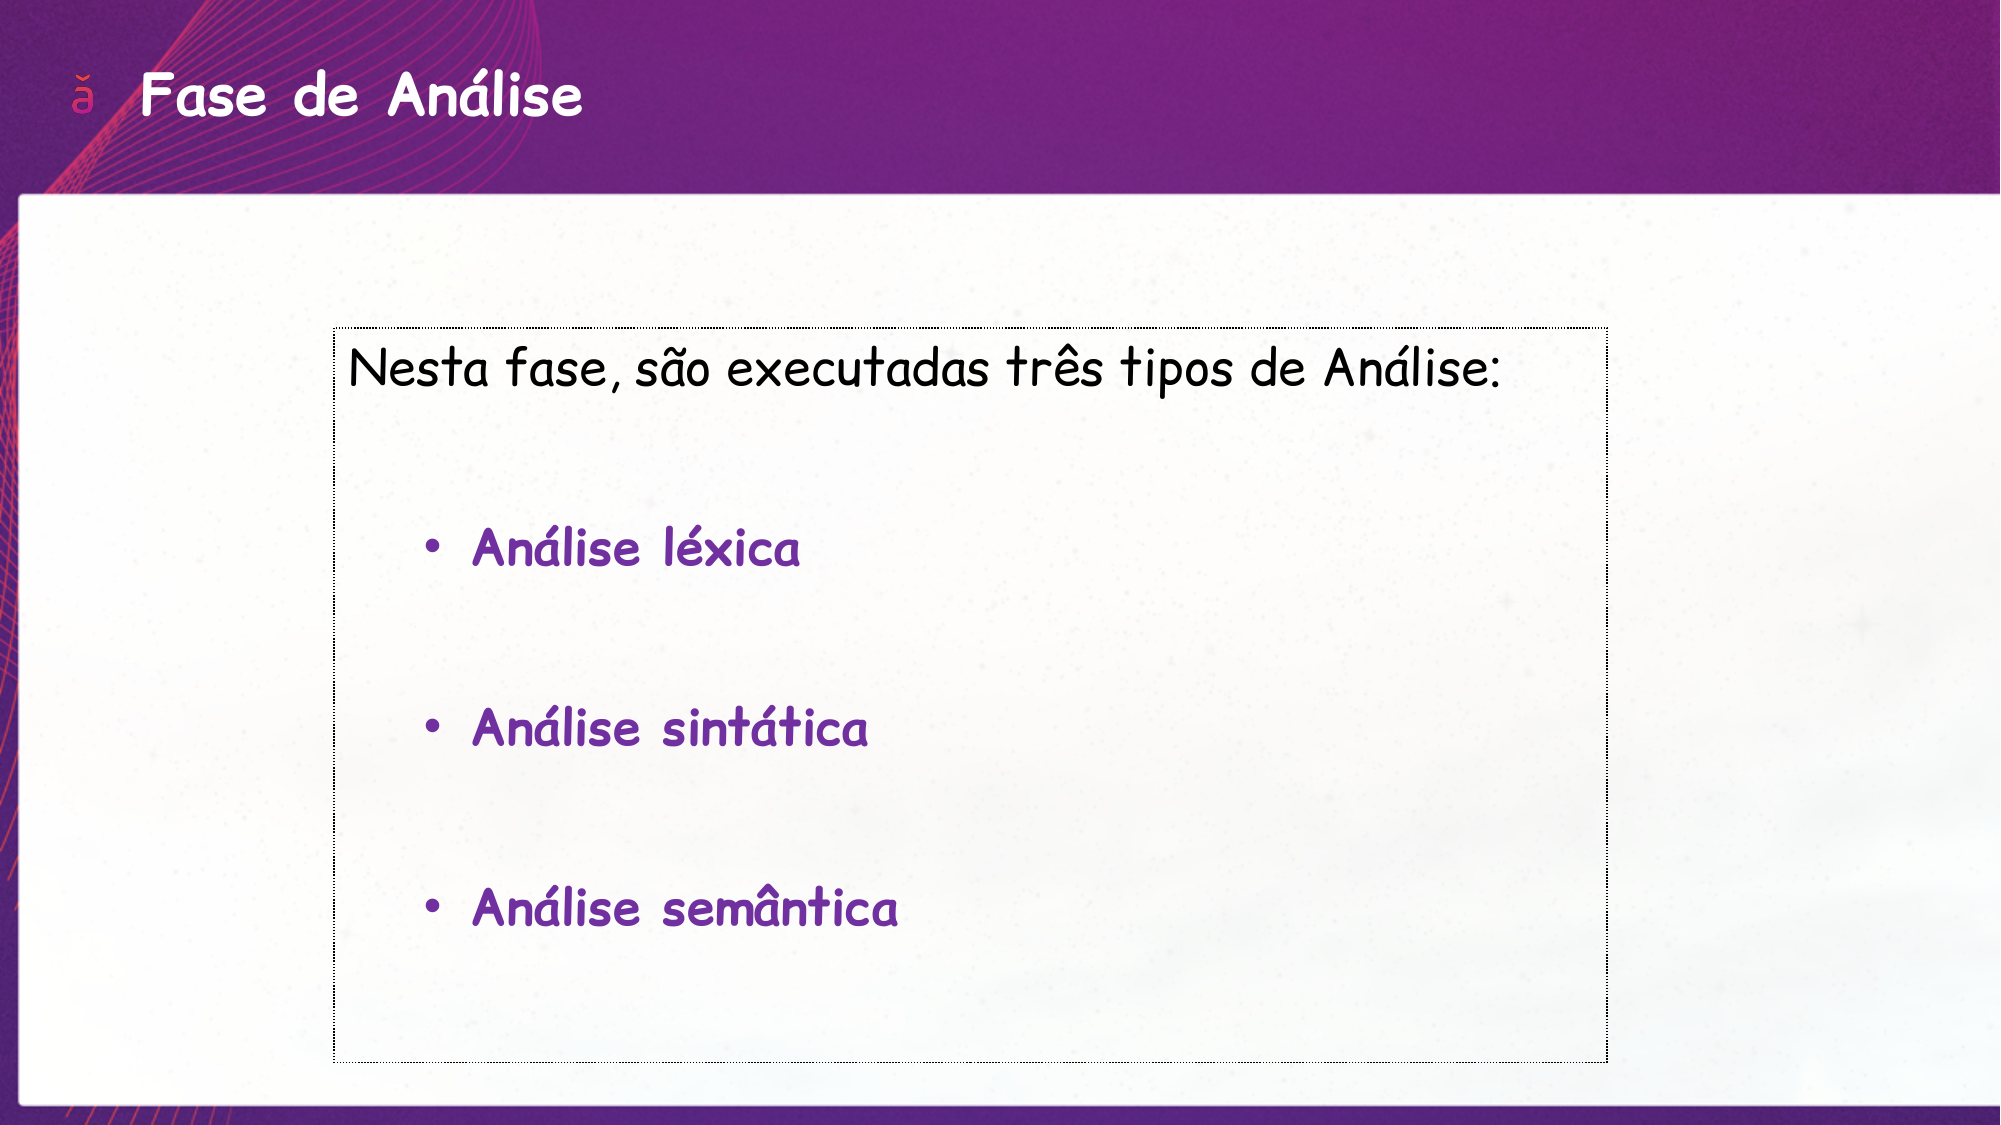

Fase de Análise
Nesta fase, são executadas três tipos de Análise:

Análise léxica

Análise sintática

Análise semântica